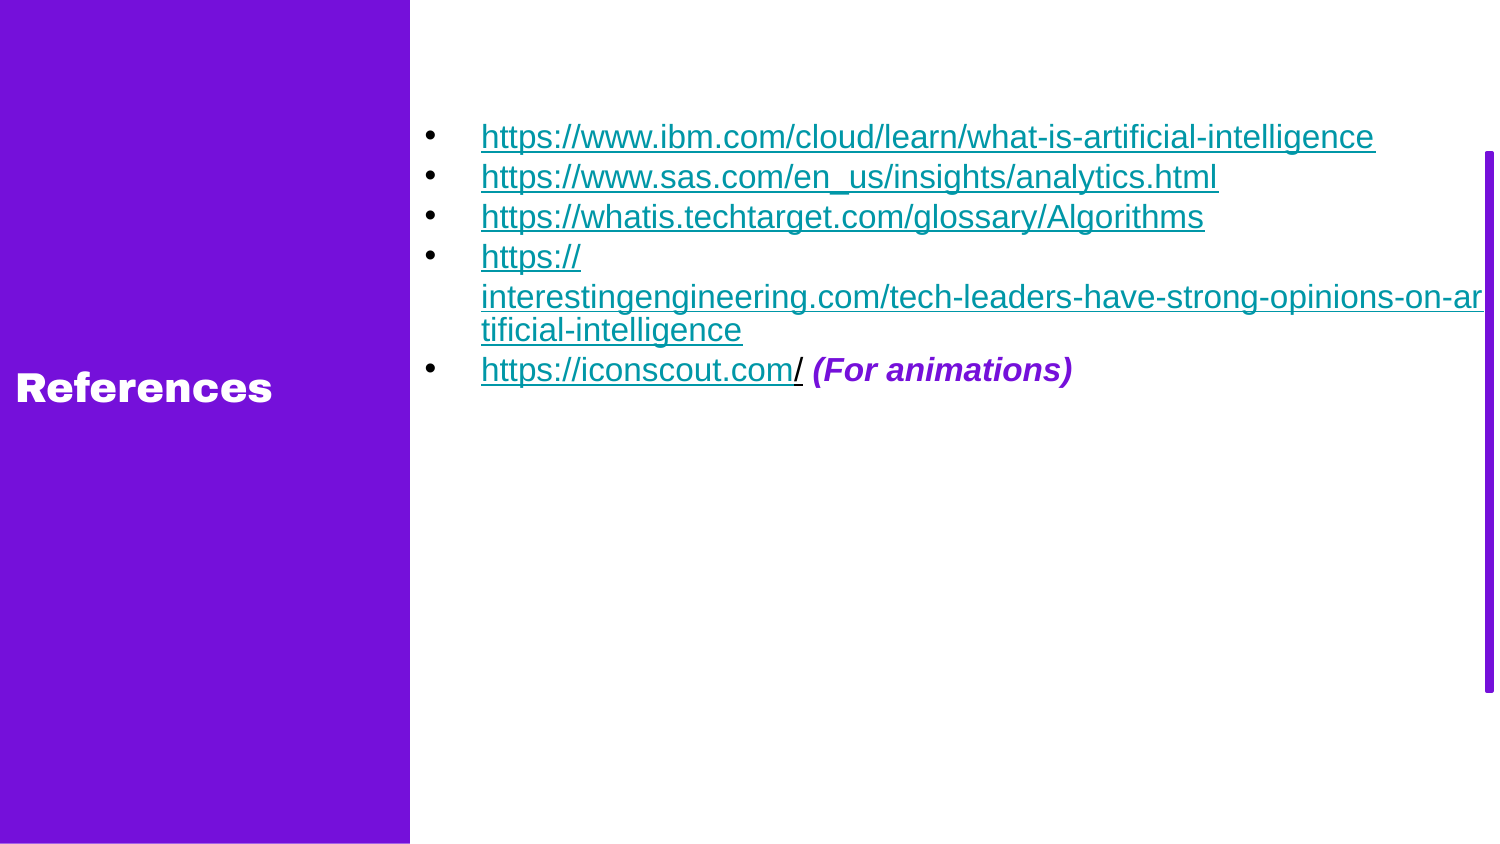

https://www.ibm.com/cloud/learn/what-is-artificial-intelligence
https://www.sas.com/en_us/insights/analytics.html
https://whatis.techtarget.com/glossary/Algorithms
https://interestingengineering.com/tech-leaders-have-strong-opinions-on-artificial-intelligence
https://iconscout.com/ (For animations)

References